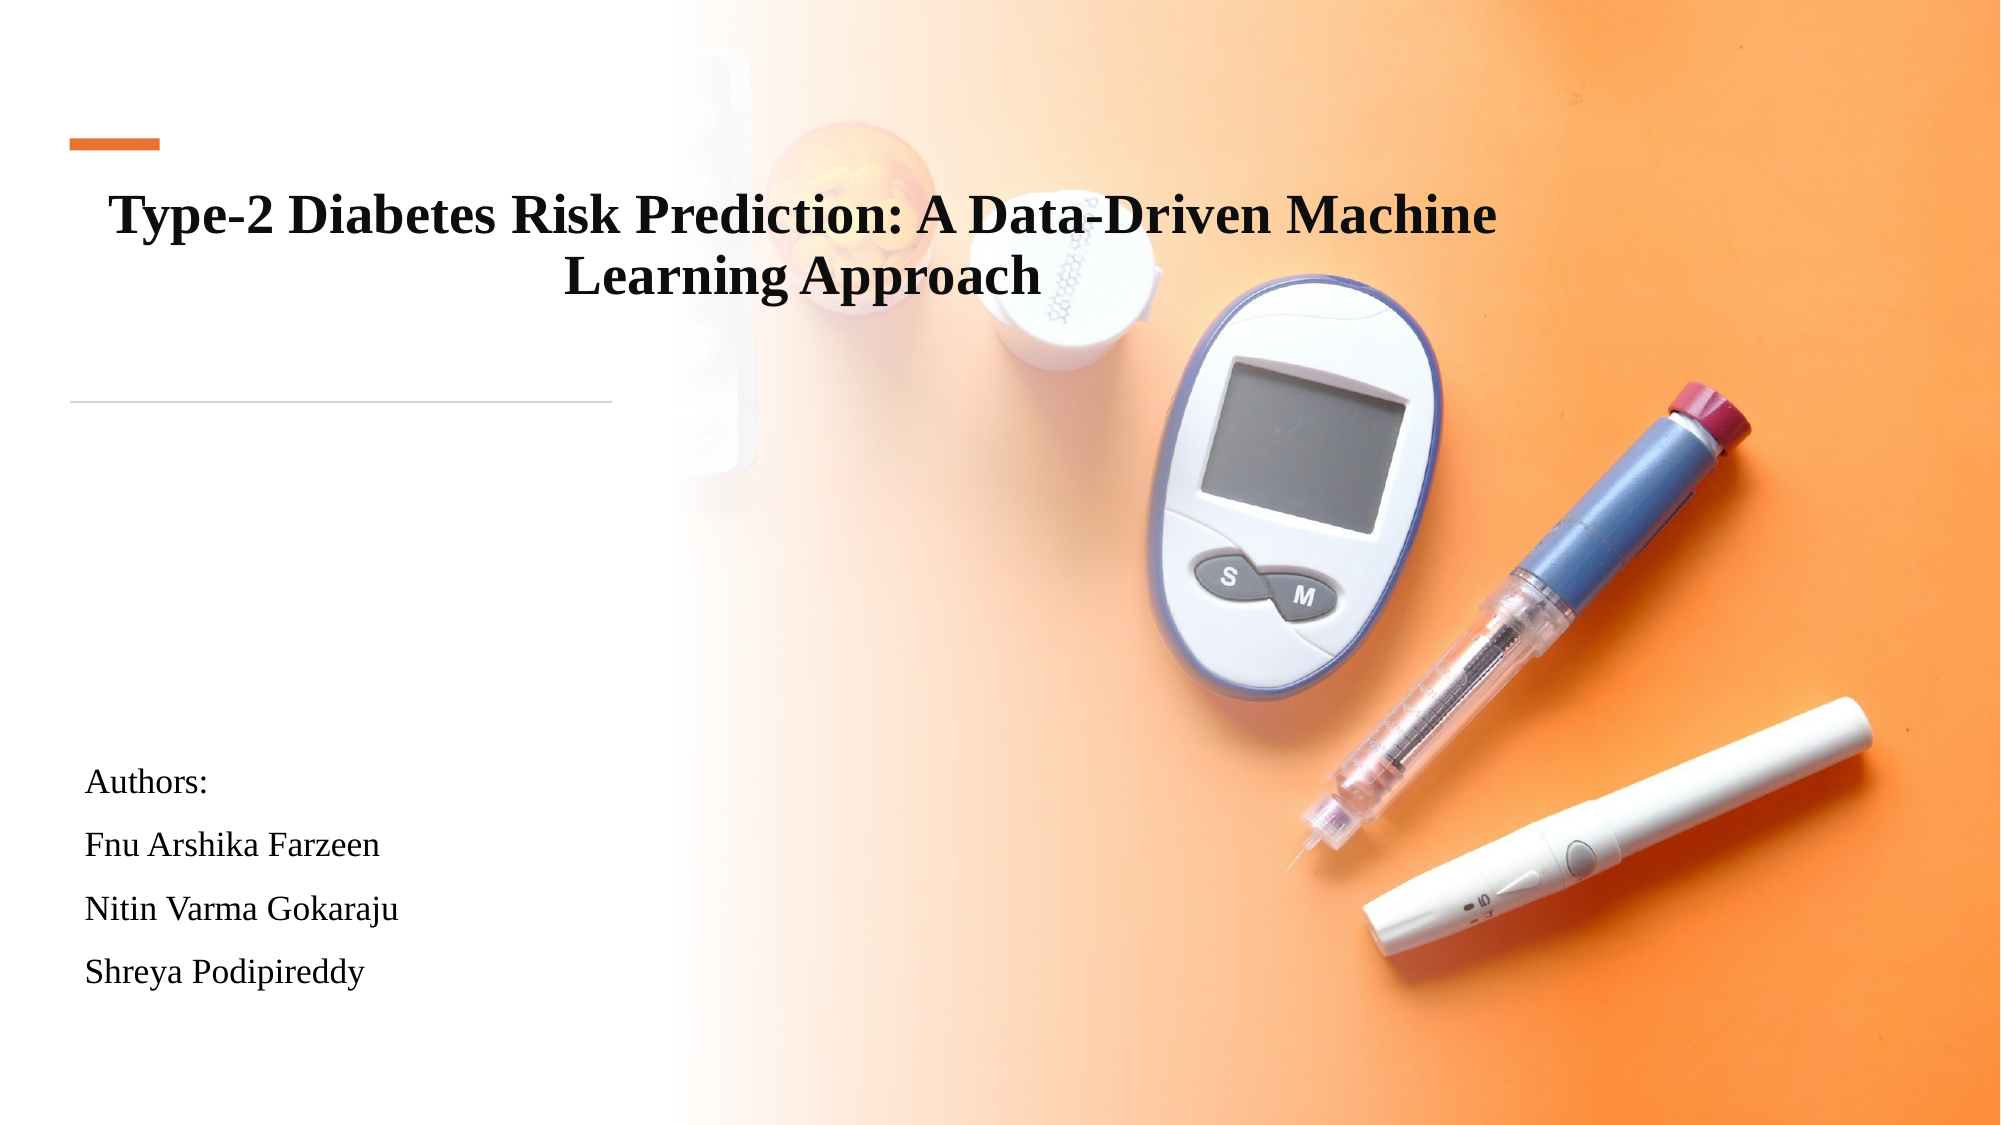

# Type-2 Diabetes Risk Prediction: A Data-Driven Machine Learning Approach

Authors:
Fnu Arshika Farzeen
Nitin Varma Gokaraju
Shreya Podipireddy